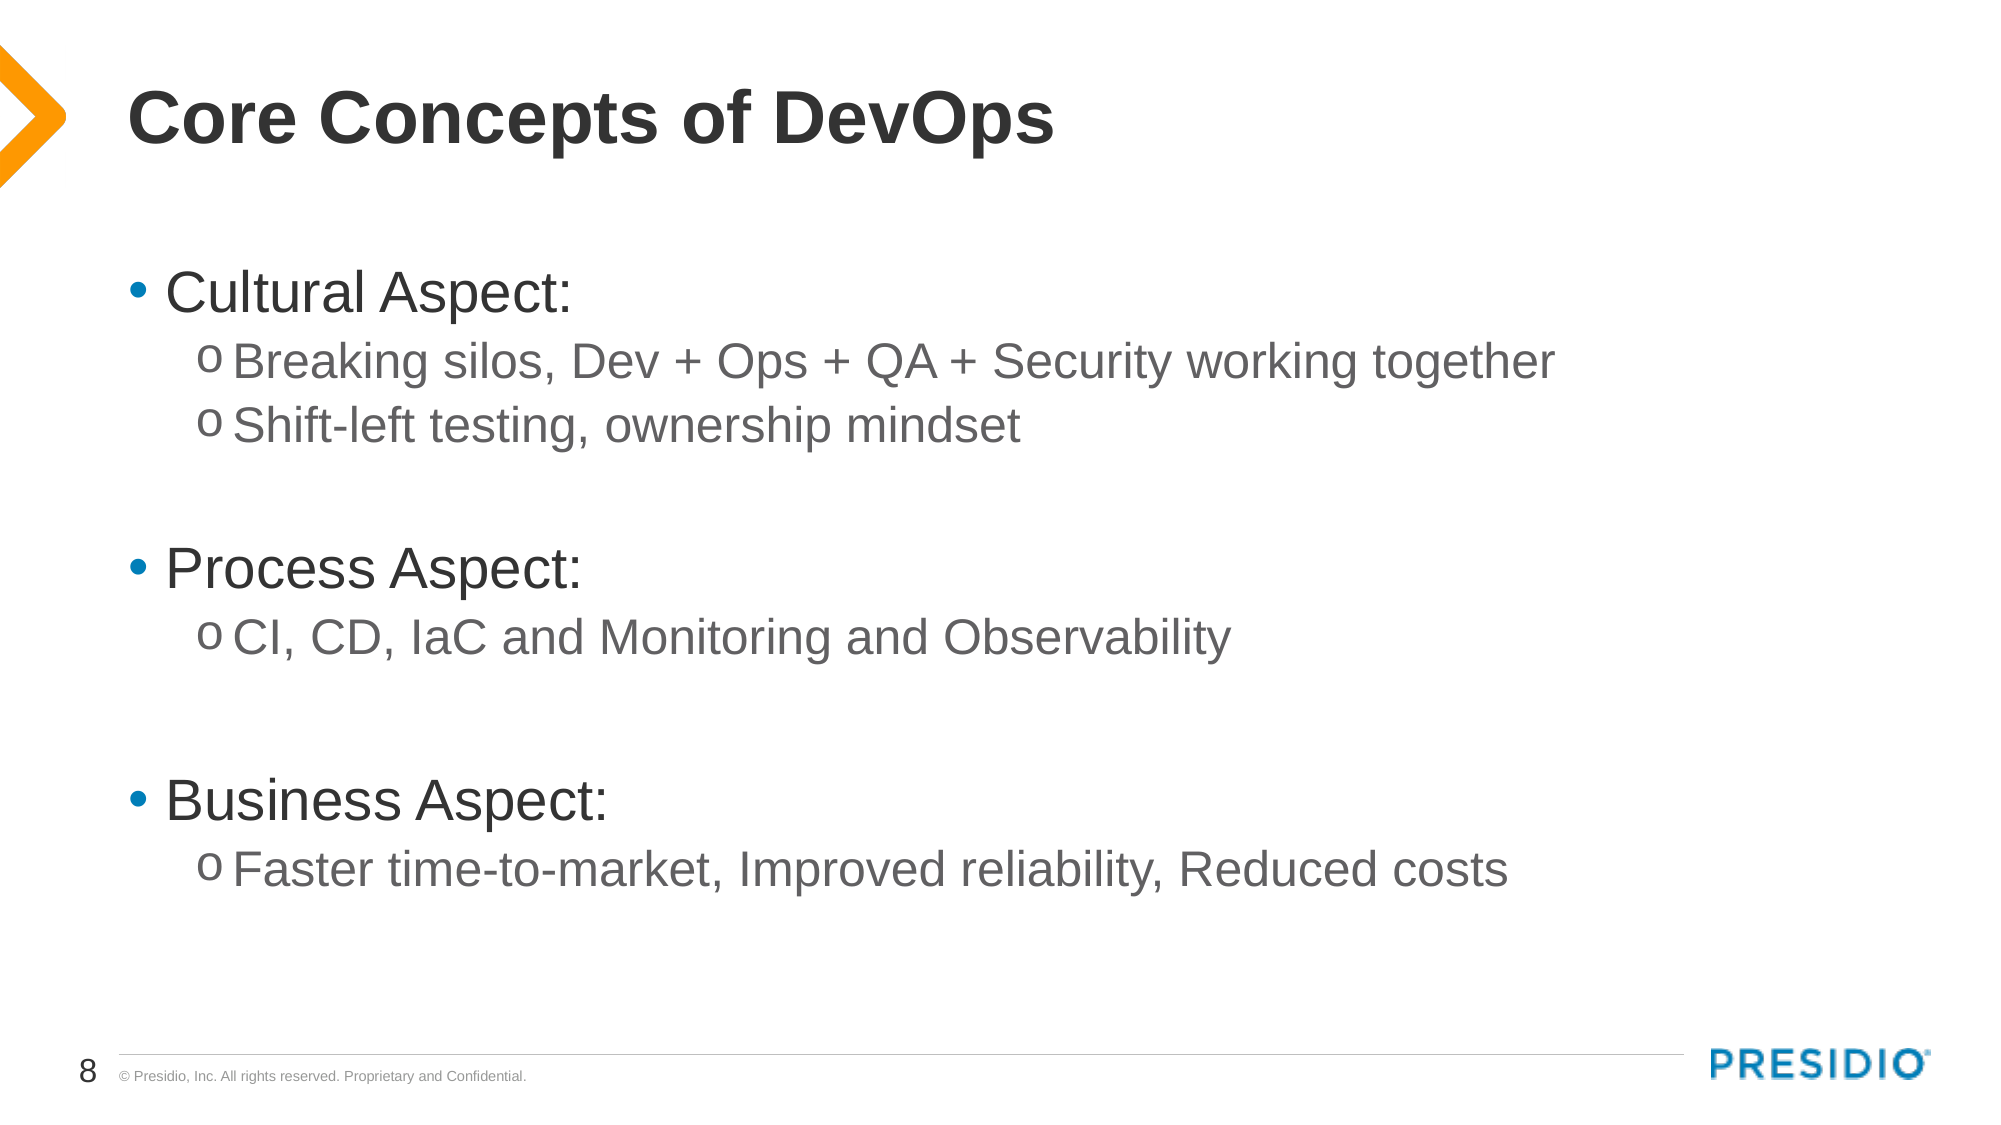

# Core Concepts of DevOps
Cultural Aspect:
Breaking silos, Dev + Ops + QA + Security working together
Shift-left testing, ownership mindset

Process Aspect:
CI, CD, IaC and Monitoring and Observability

Business Aspect:
Faster time-to-market, Improved reliability, Reduced costs
8
8